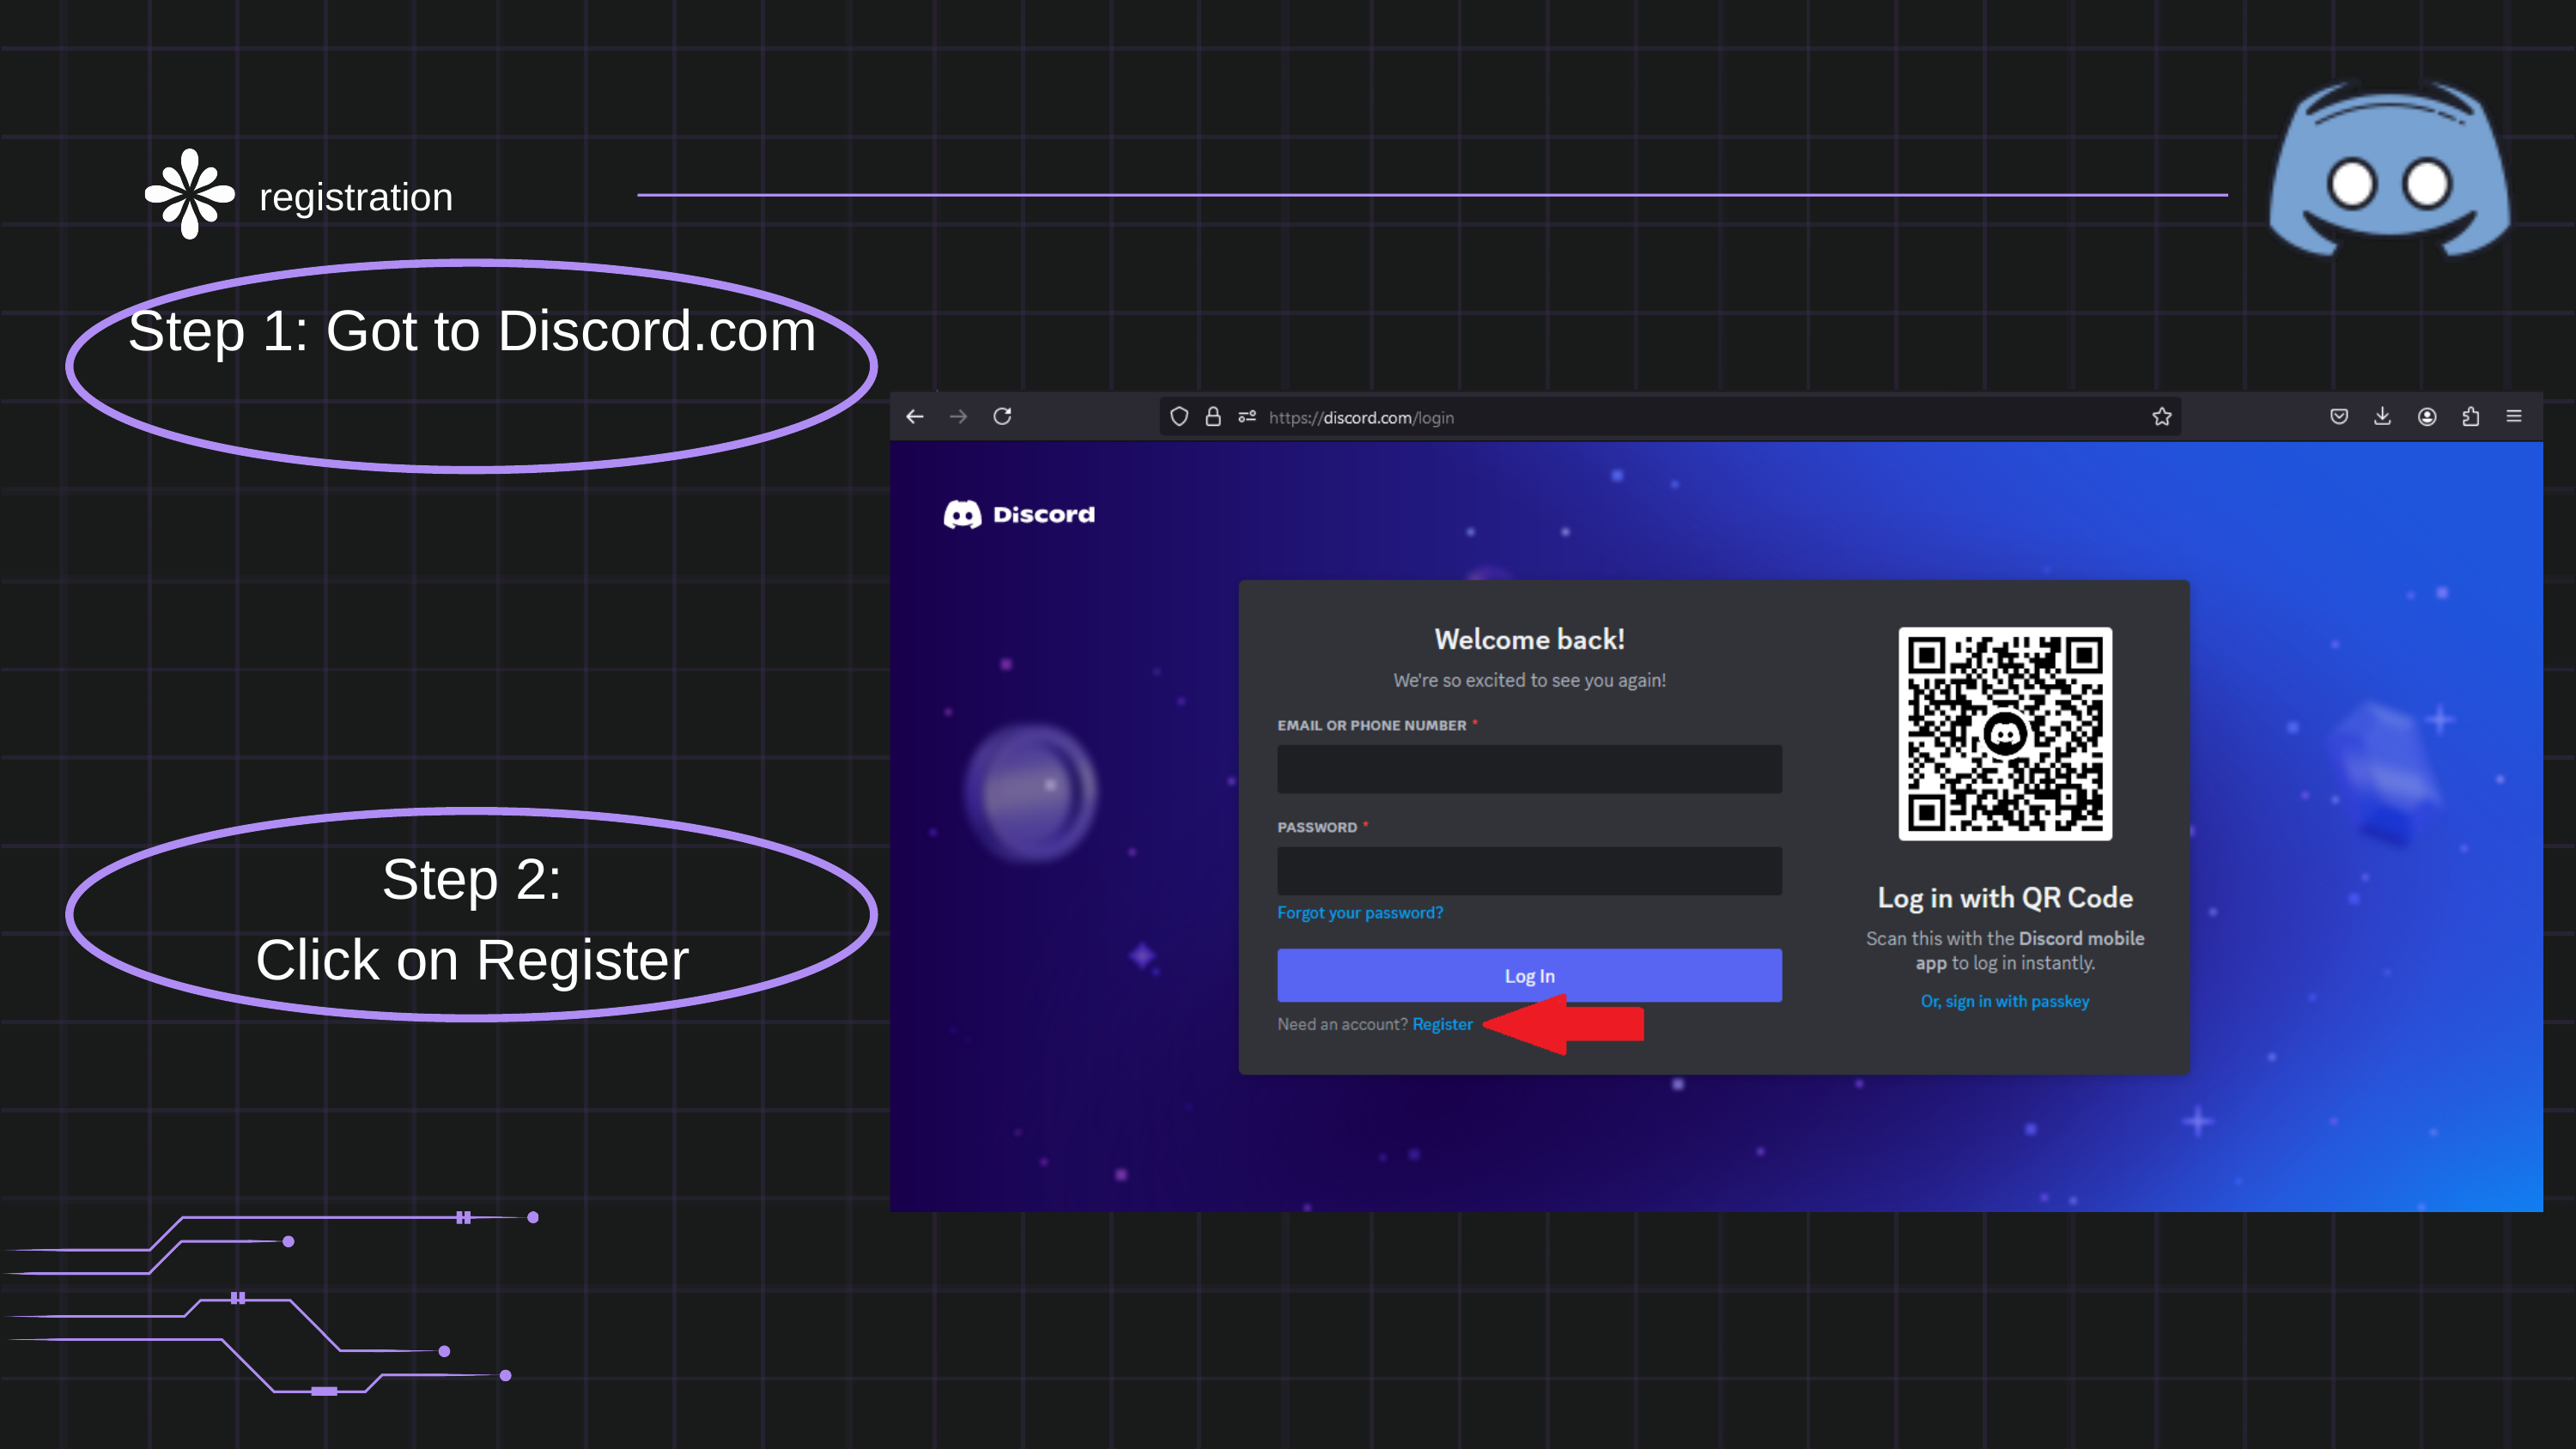

registration

Step 1: Got to Discord.com

Step 2:
Click on Register